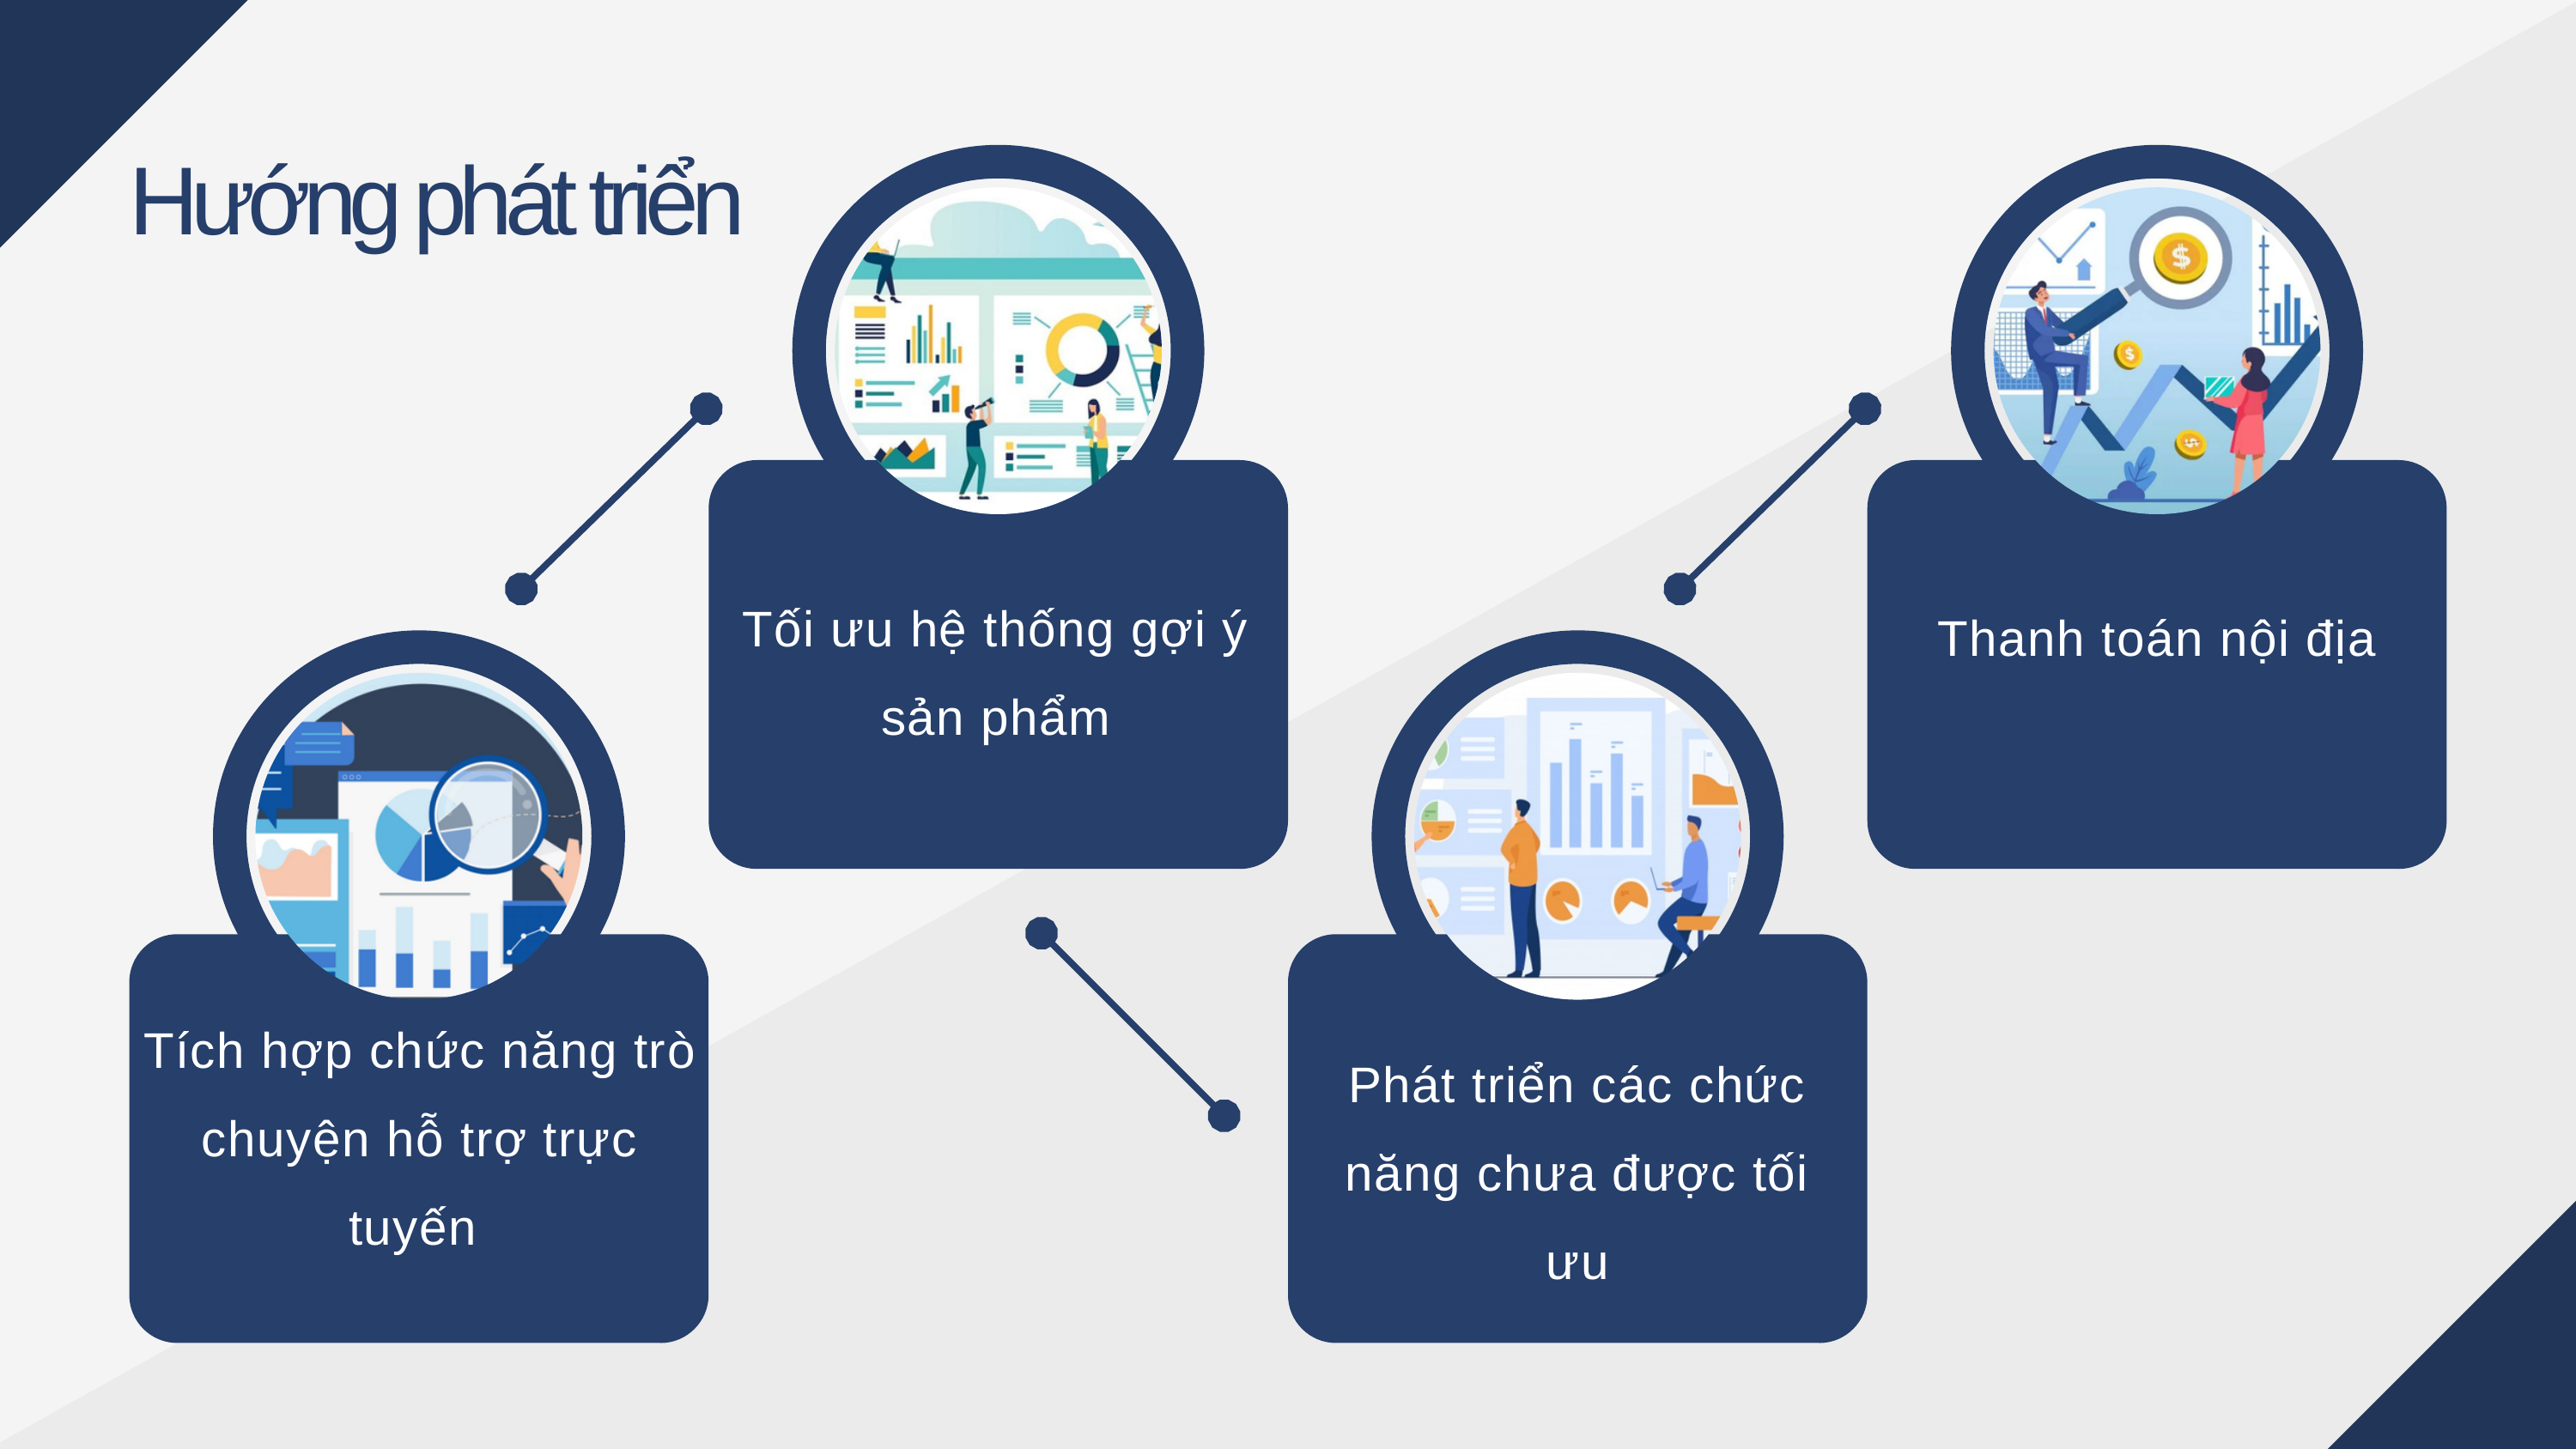

Hướng phát triển

Tối ưu hệ thống gợi ý sản phẩm
Thanh toán nội địa

Tích hợp chức năng trò chuyện hỗ trợ trực tuyến

Phát triển các chức năng chưa được tối ưu